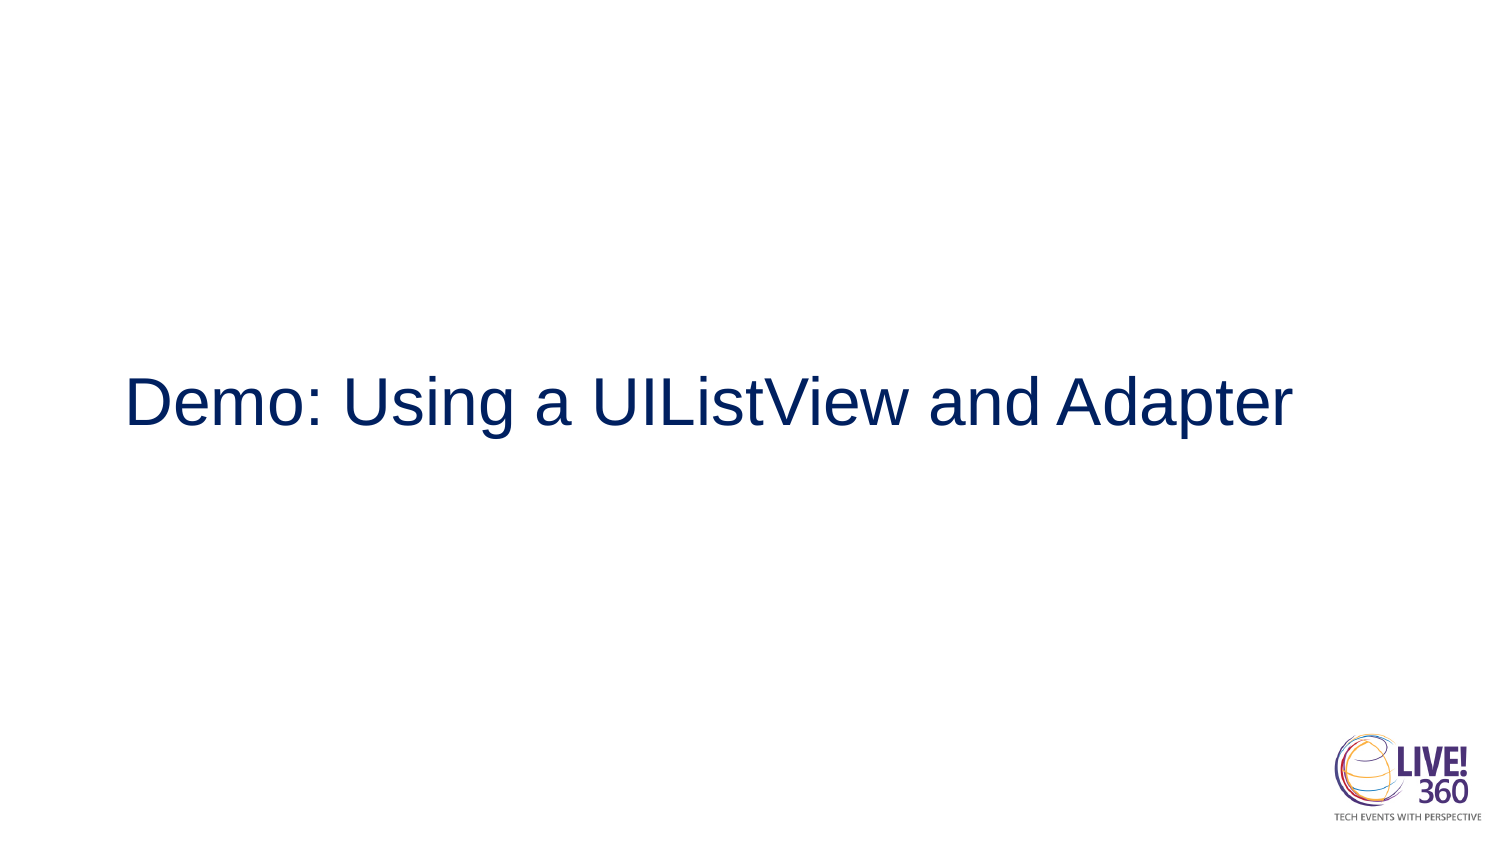

# Demo: Using a UIListView and Adapter